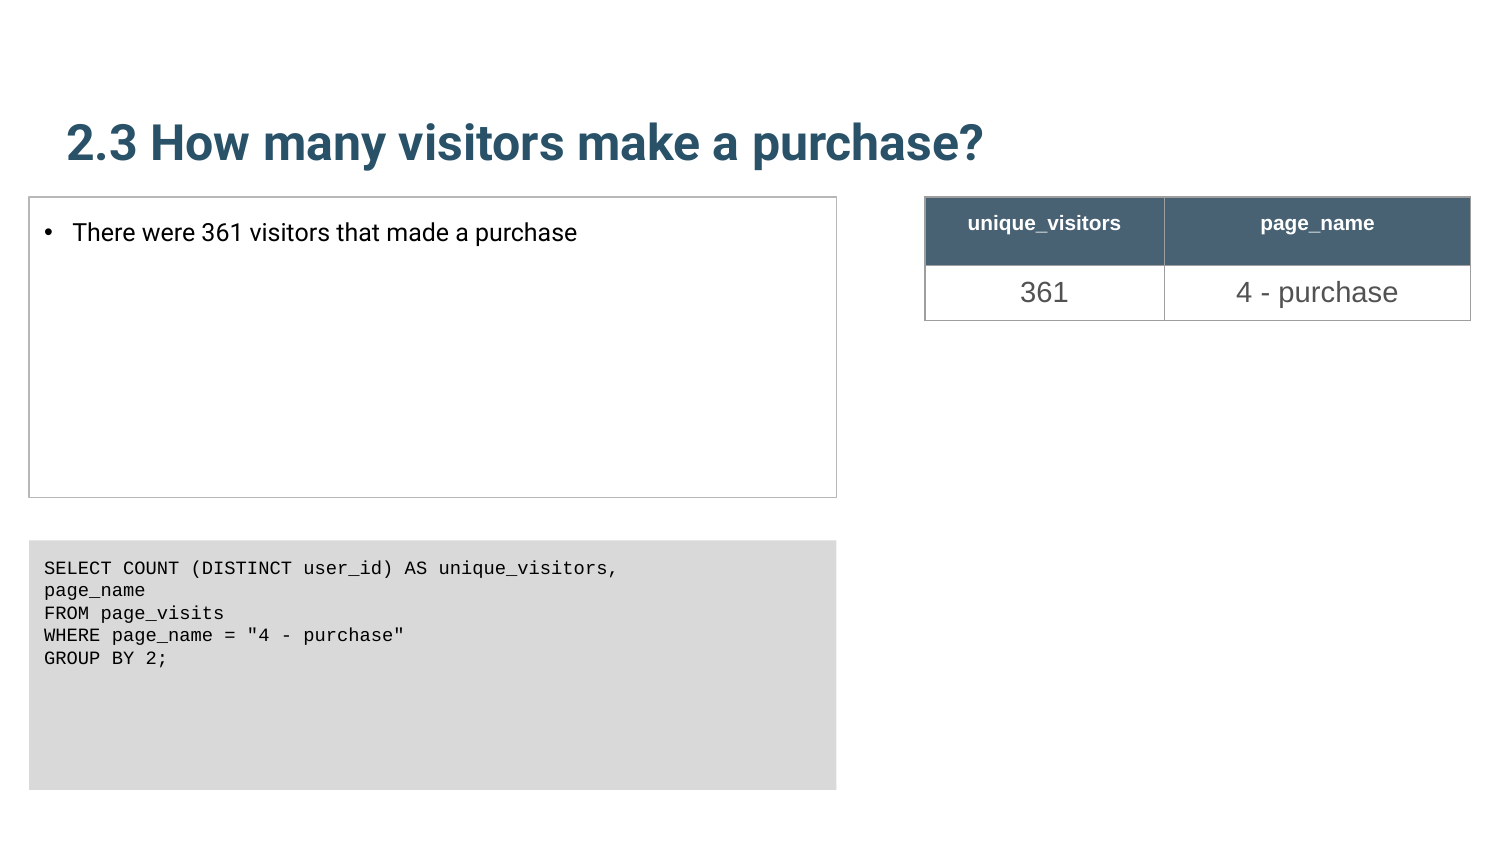

2.3 How many visitors make a purchase?
There were 361 visitors that made a purchase

| unique\_visitors | page\_name |
| --- | --- |
| 361 | 4 - purchase |
SELECT COUNT (DISTINCT user_id) AS unique_visitors,
page_name
FROM page_visits
WHERE page_name = "4 - purchase"
GROUP BY 2;